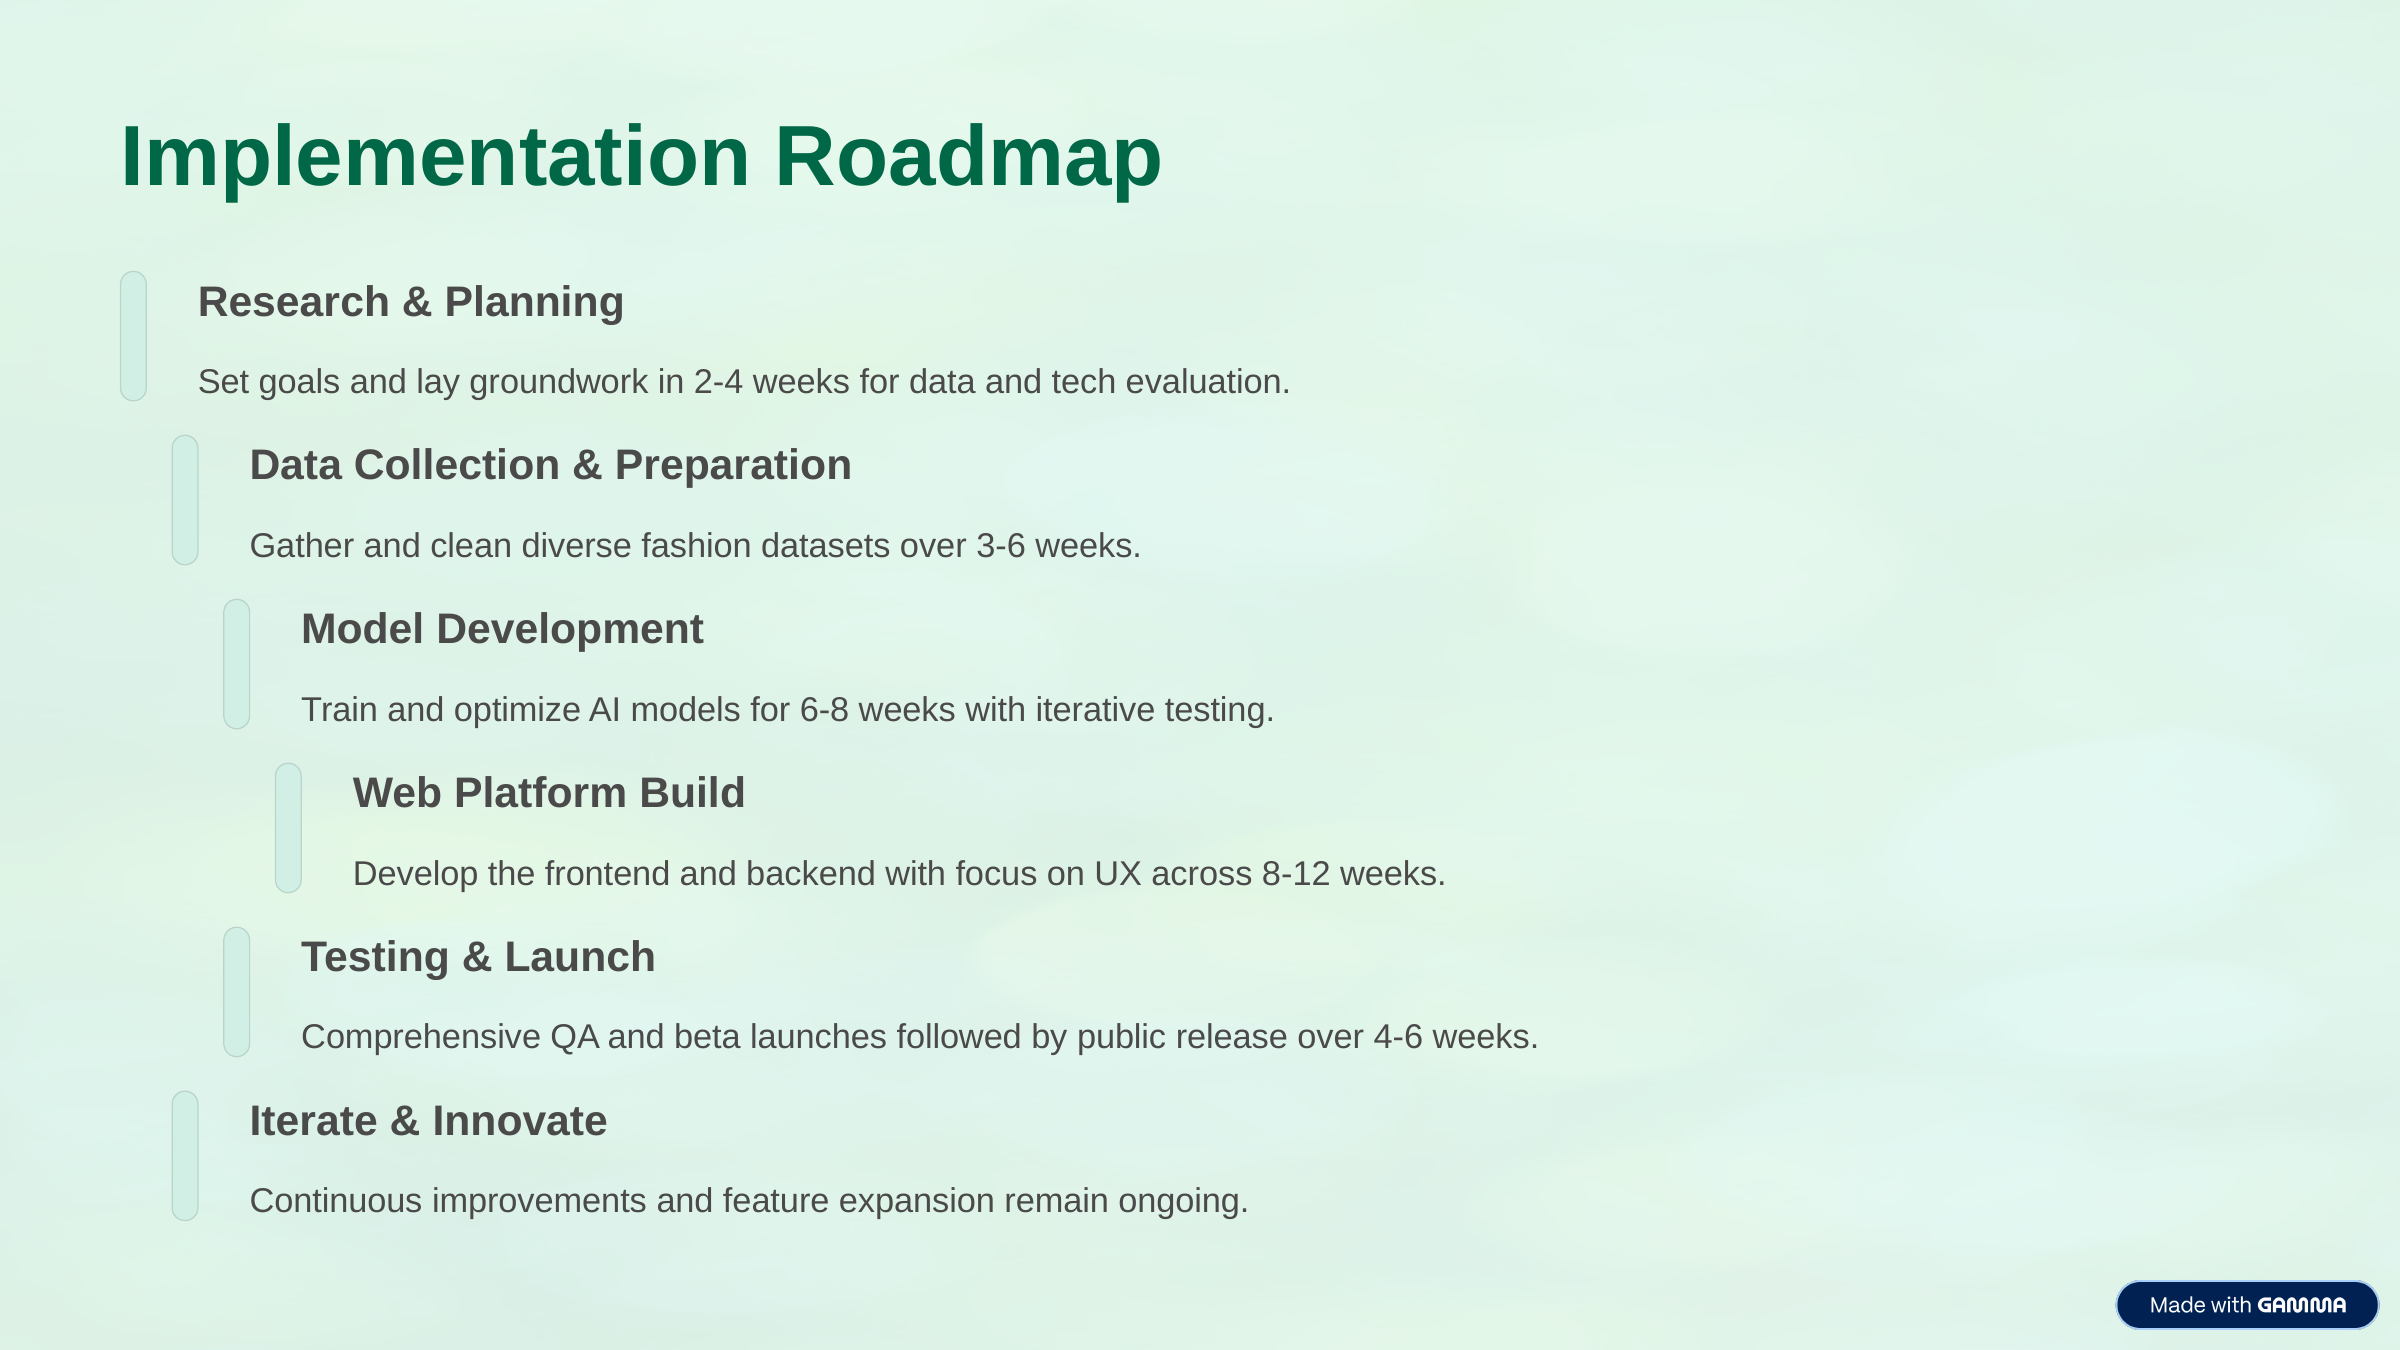

Implementation Roadmap

Research & Planning
Set goals and lay groundwork in 2-4 weeks for data and tech evaluation.

Data Collection & Preparation
Gather and clean diverse fashion datasets over 3-6 weeks.

Model Development
Train and optimize AI models for 6-8 weeks with iterative testing.

Web Platform Build
Develop the frontend and backend with focus on UX across 8-12 weeks.

Testing & Launch
Comprehensive QA and beta launches followed by public release over 4-6 weeks.

Iterate & Innovate
Continuous improvements and feature expansion remain ongoing.